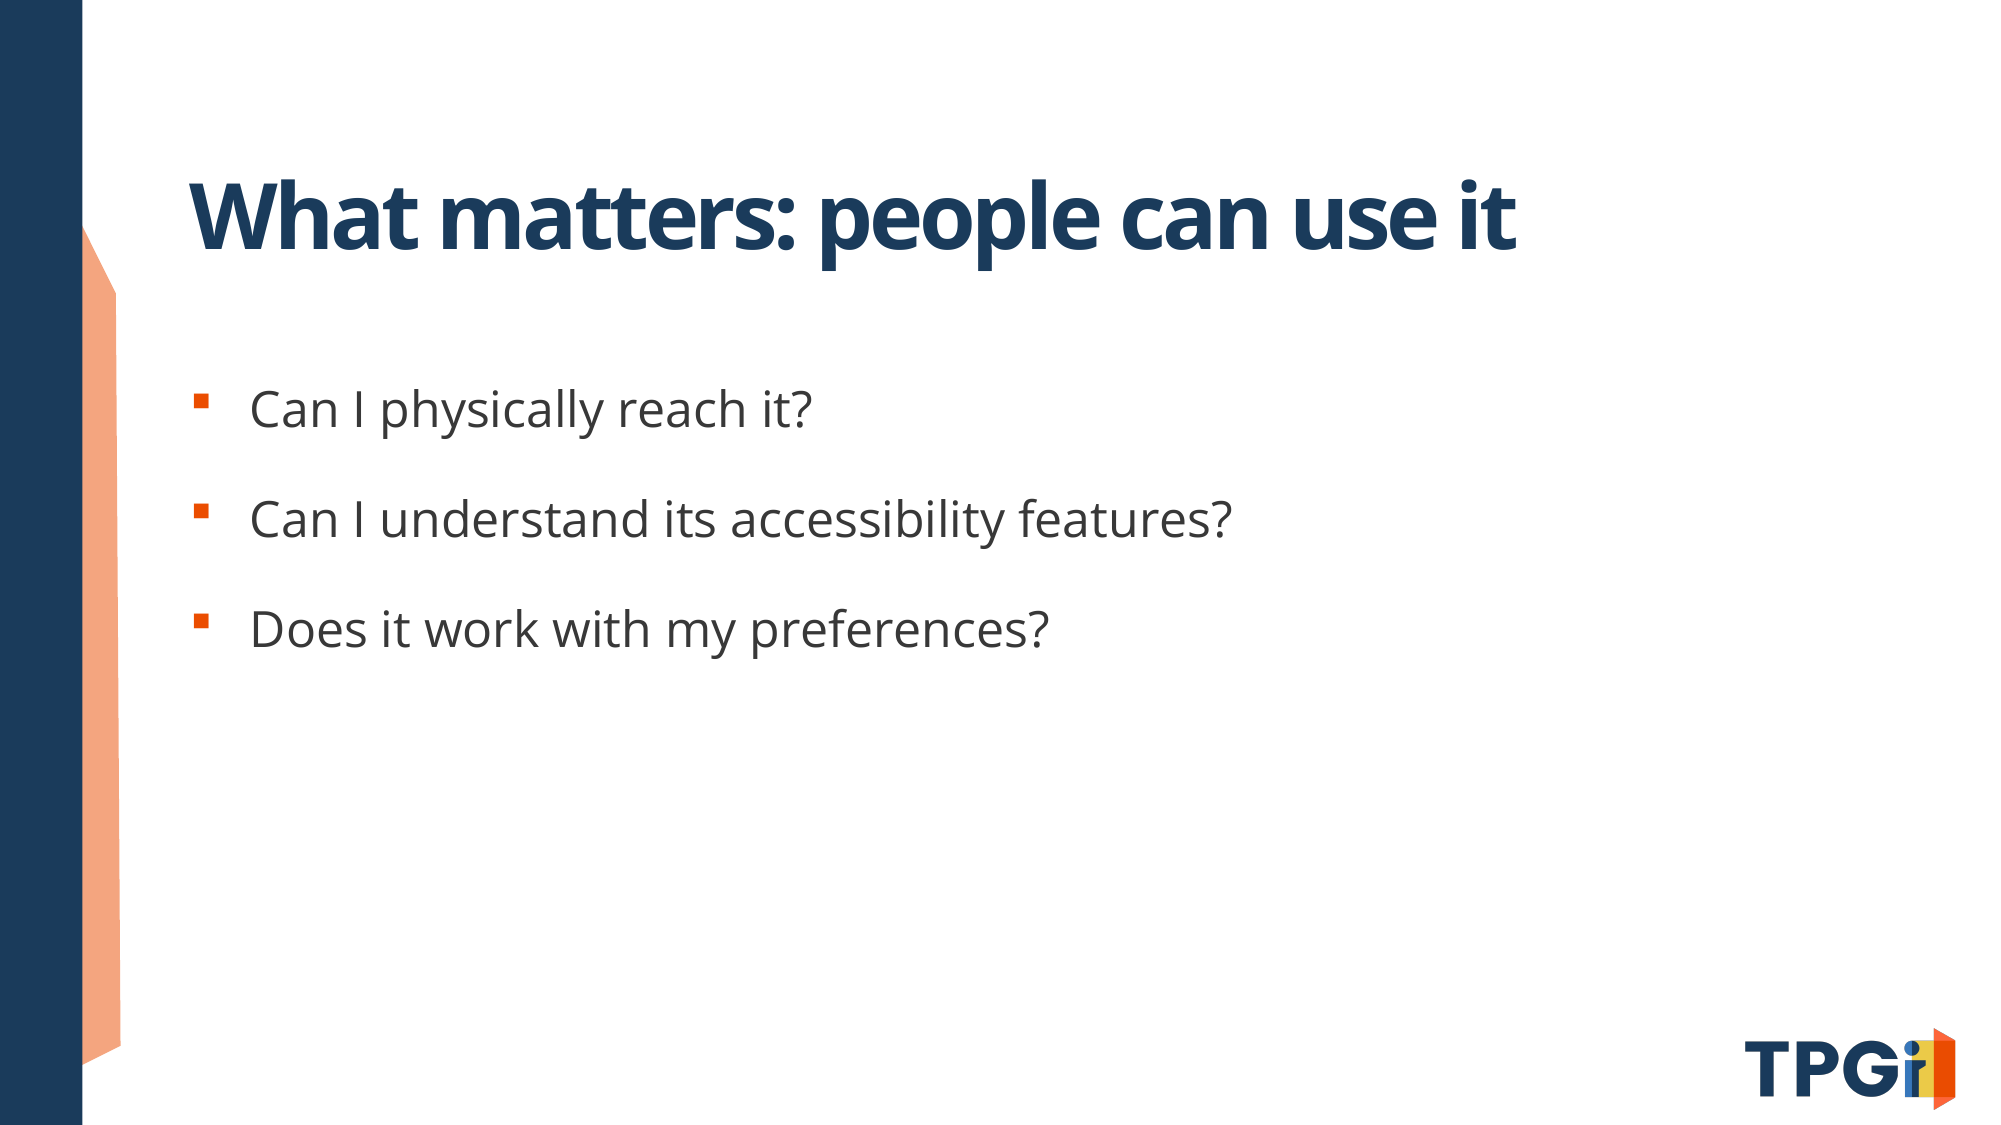

# What matters: people can use it
Can I physically reach it?
Can I understand its accessibility features?
Does it work with my preferences?